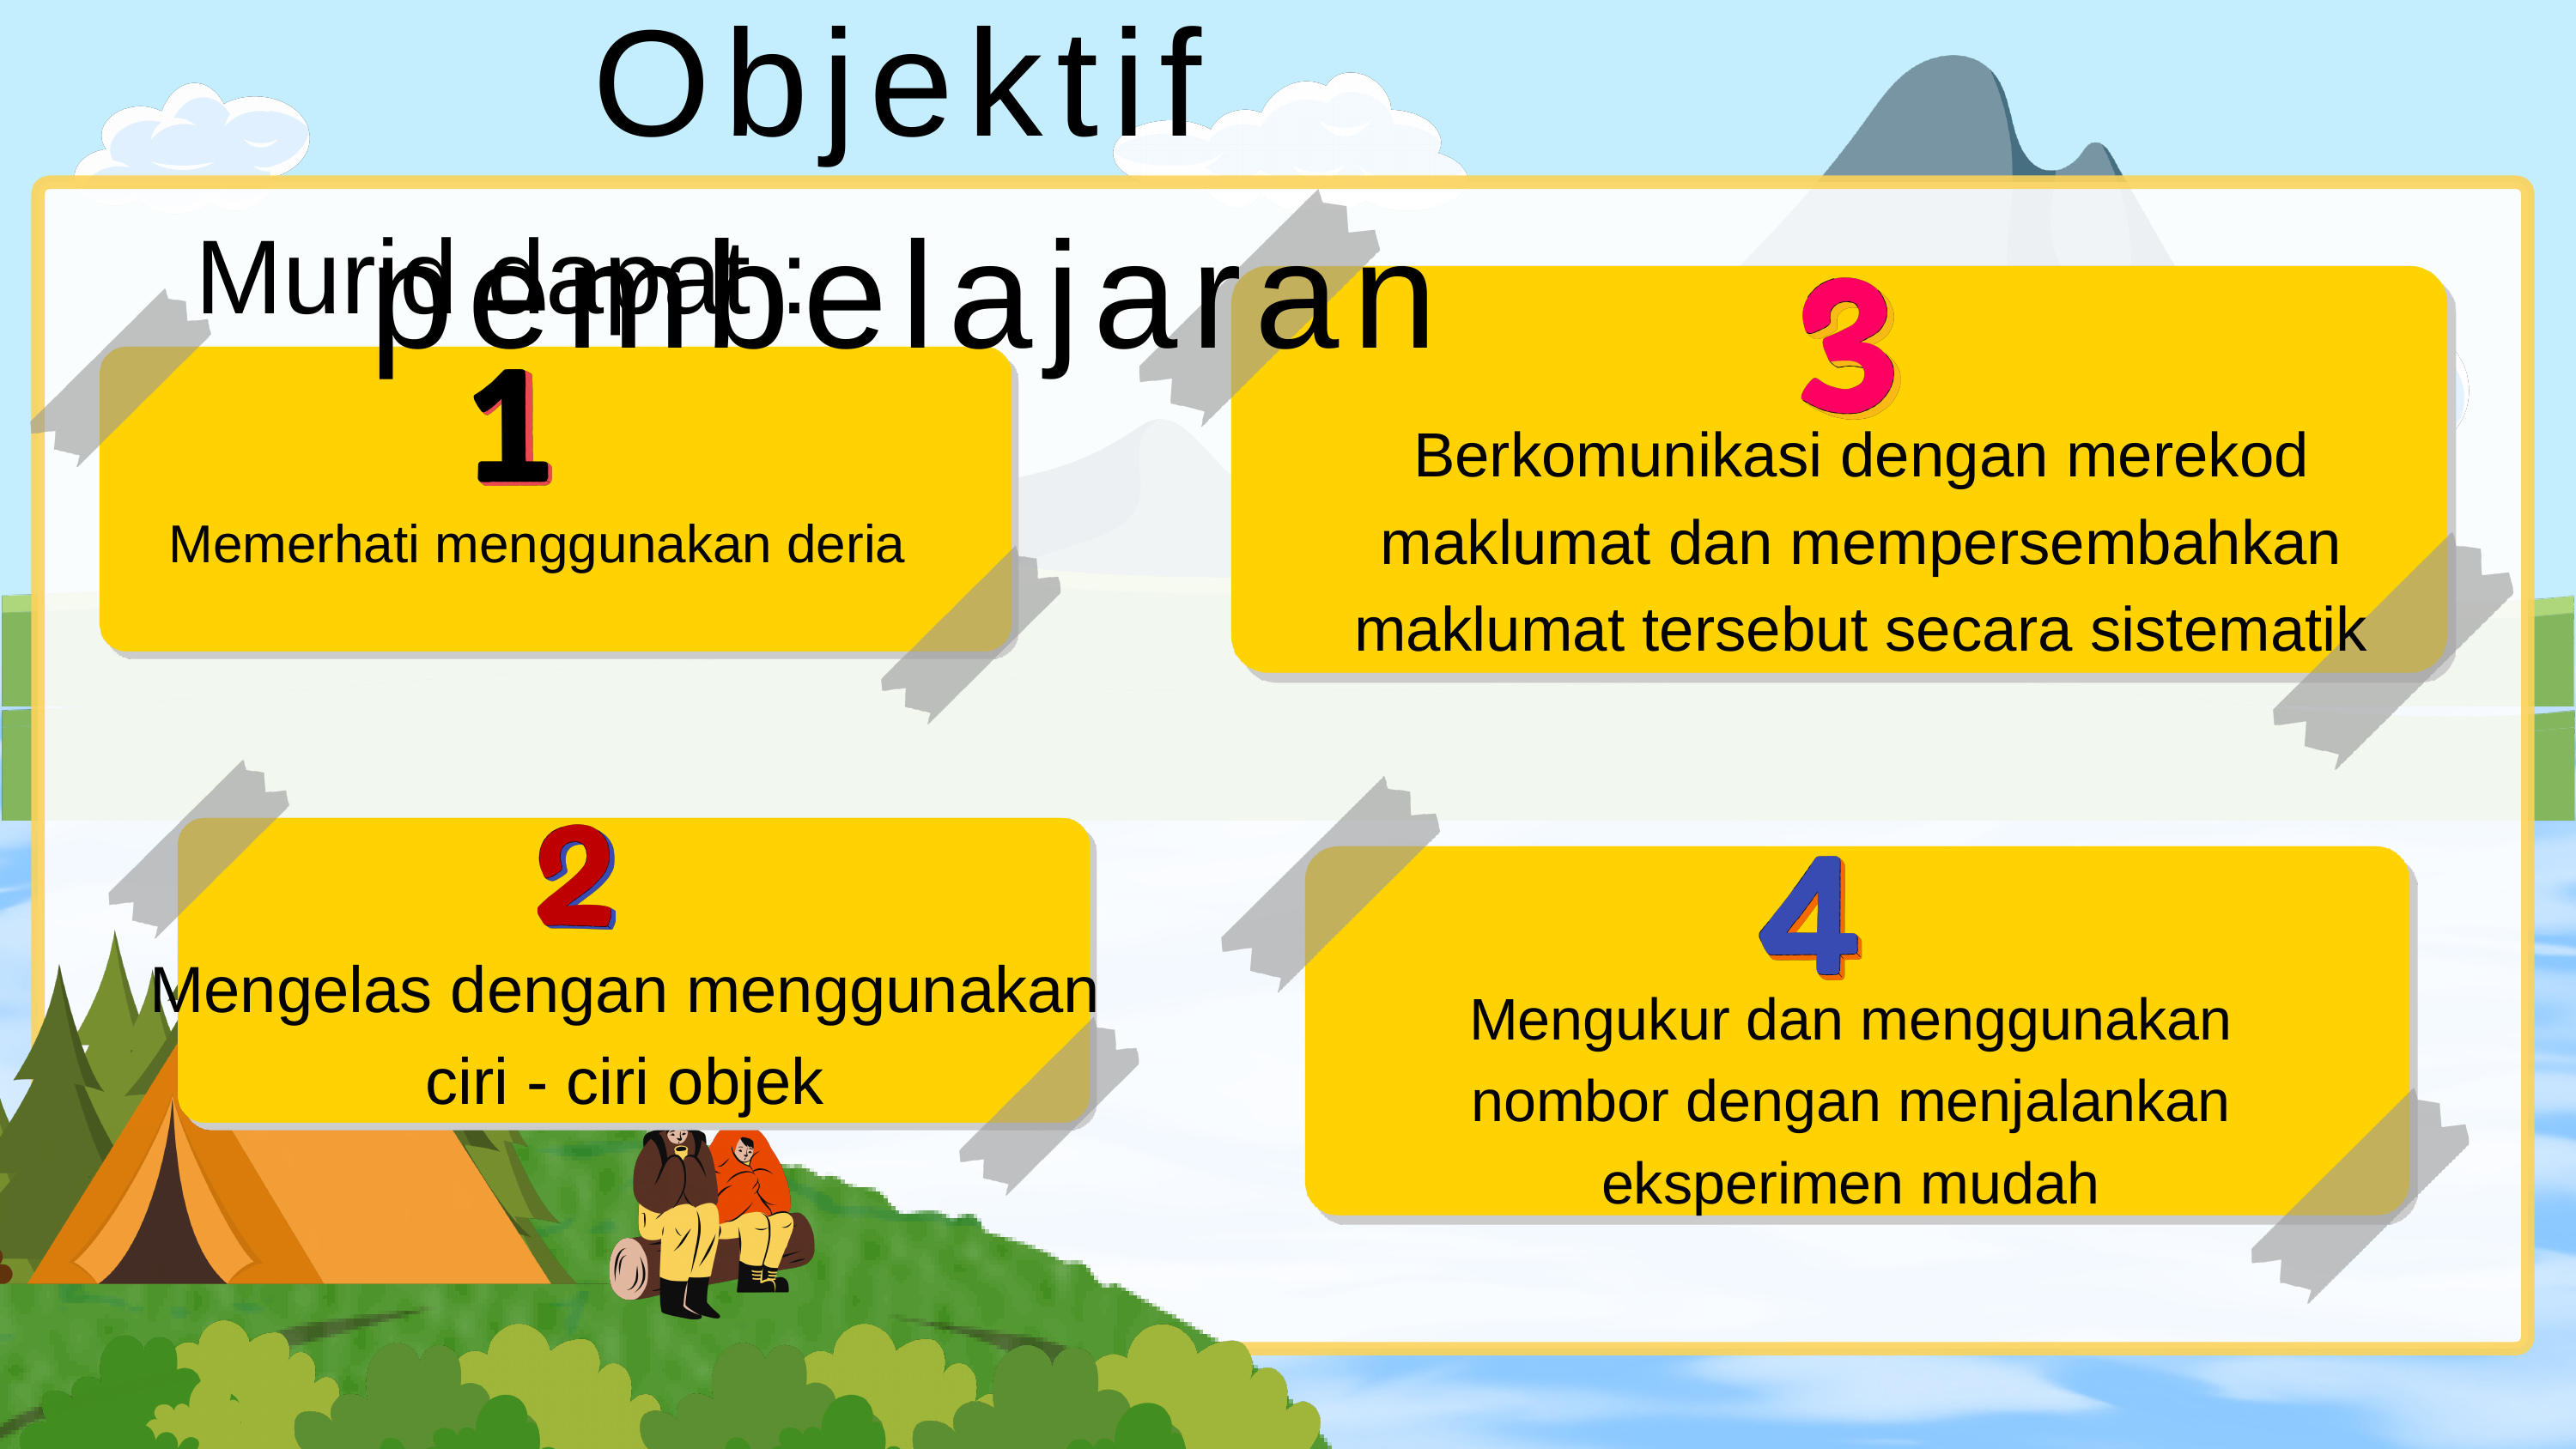

Objektif pembelajaran

Murid dapat :

Berkomunikasi dengan merekod maklumat dan mempersembahkan maklumat tersebut secara sistematik

Memerhati menggunakan deria

Mengelas dengan menggunakan ciri - ciri objek
Mengukur dan menggunakan nombor dengan menjalankan eksperimen mudah